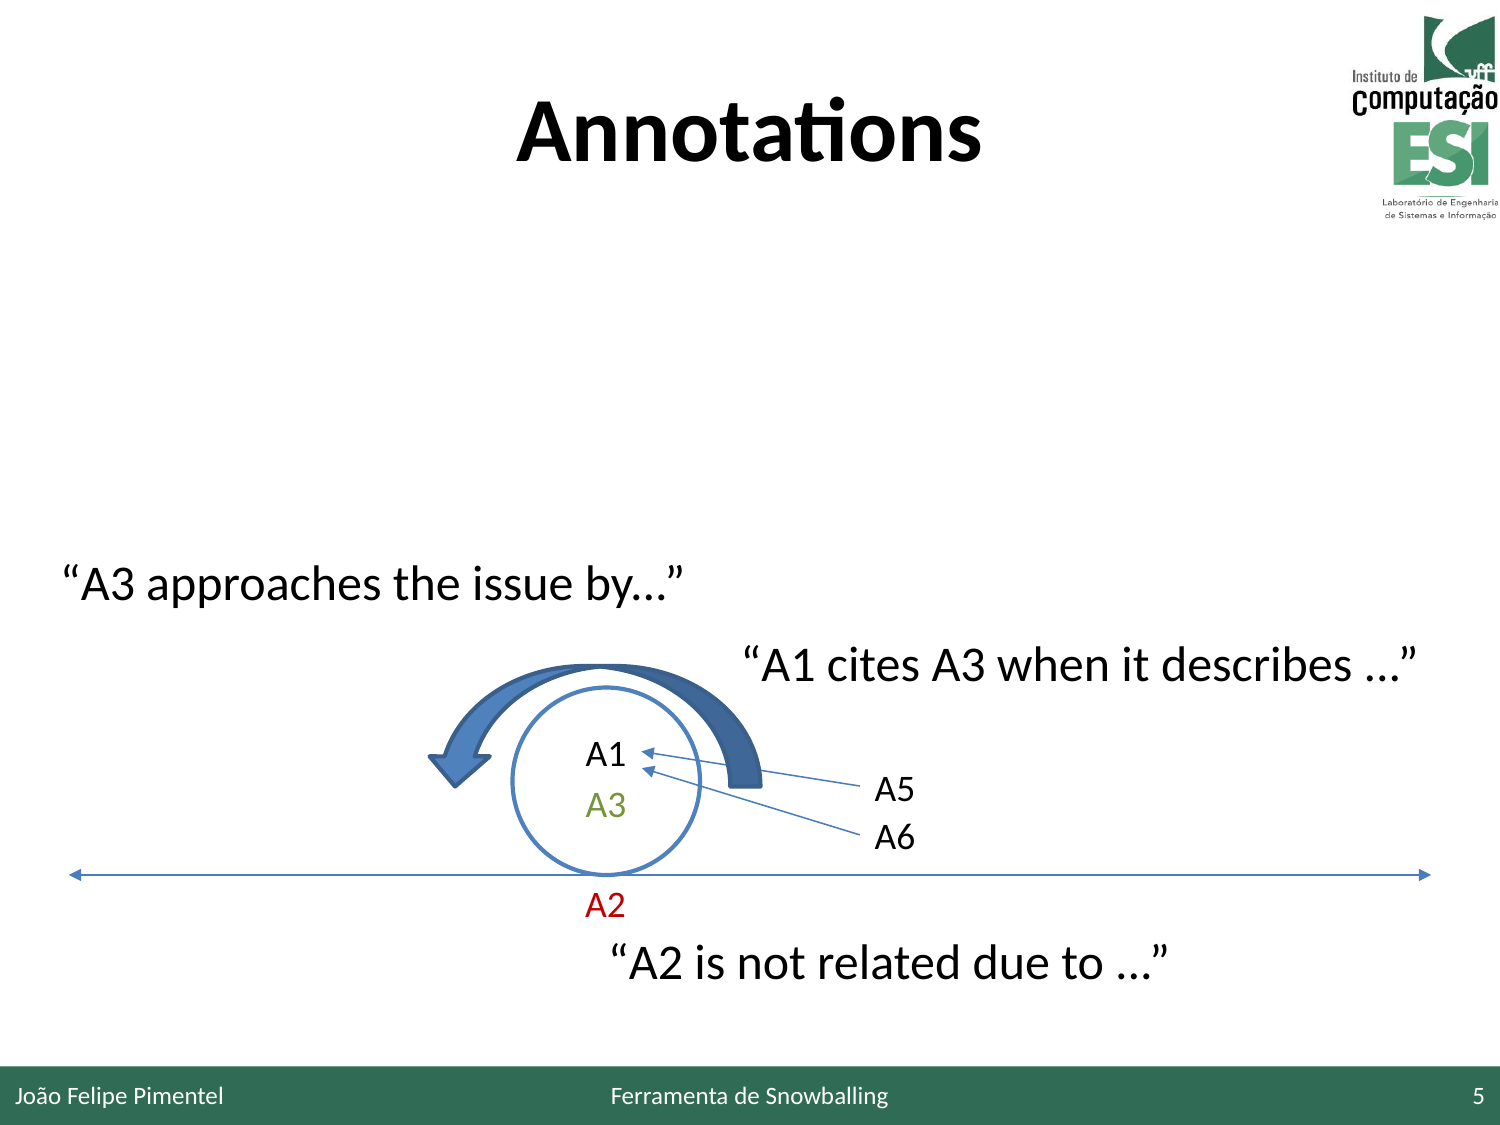

# Annotations
“A3 approaches the issue by...”
“A1 cites A3 when it describes ...”

A1
A5
A3
A6
A2
“A2 is not related due to ...”
João Felipe Pimentel
Ferramenta de Snowballing
5